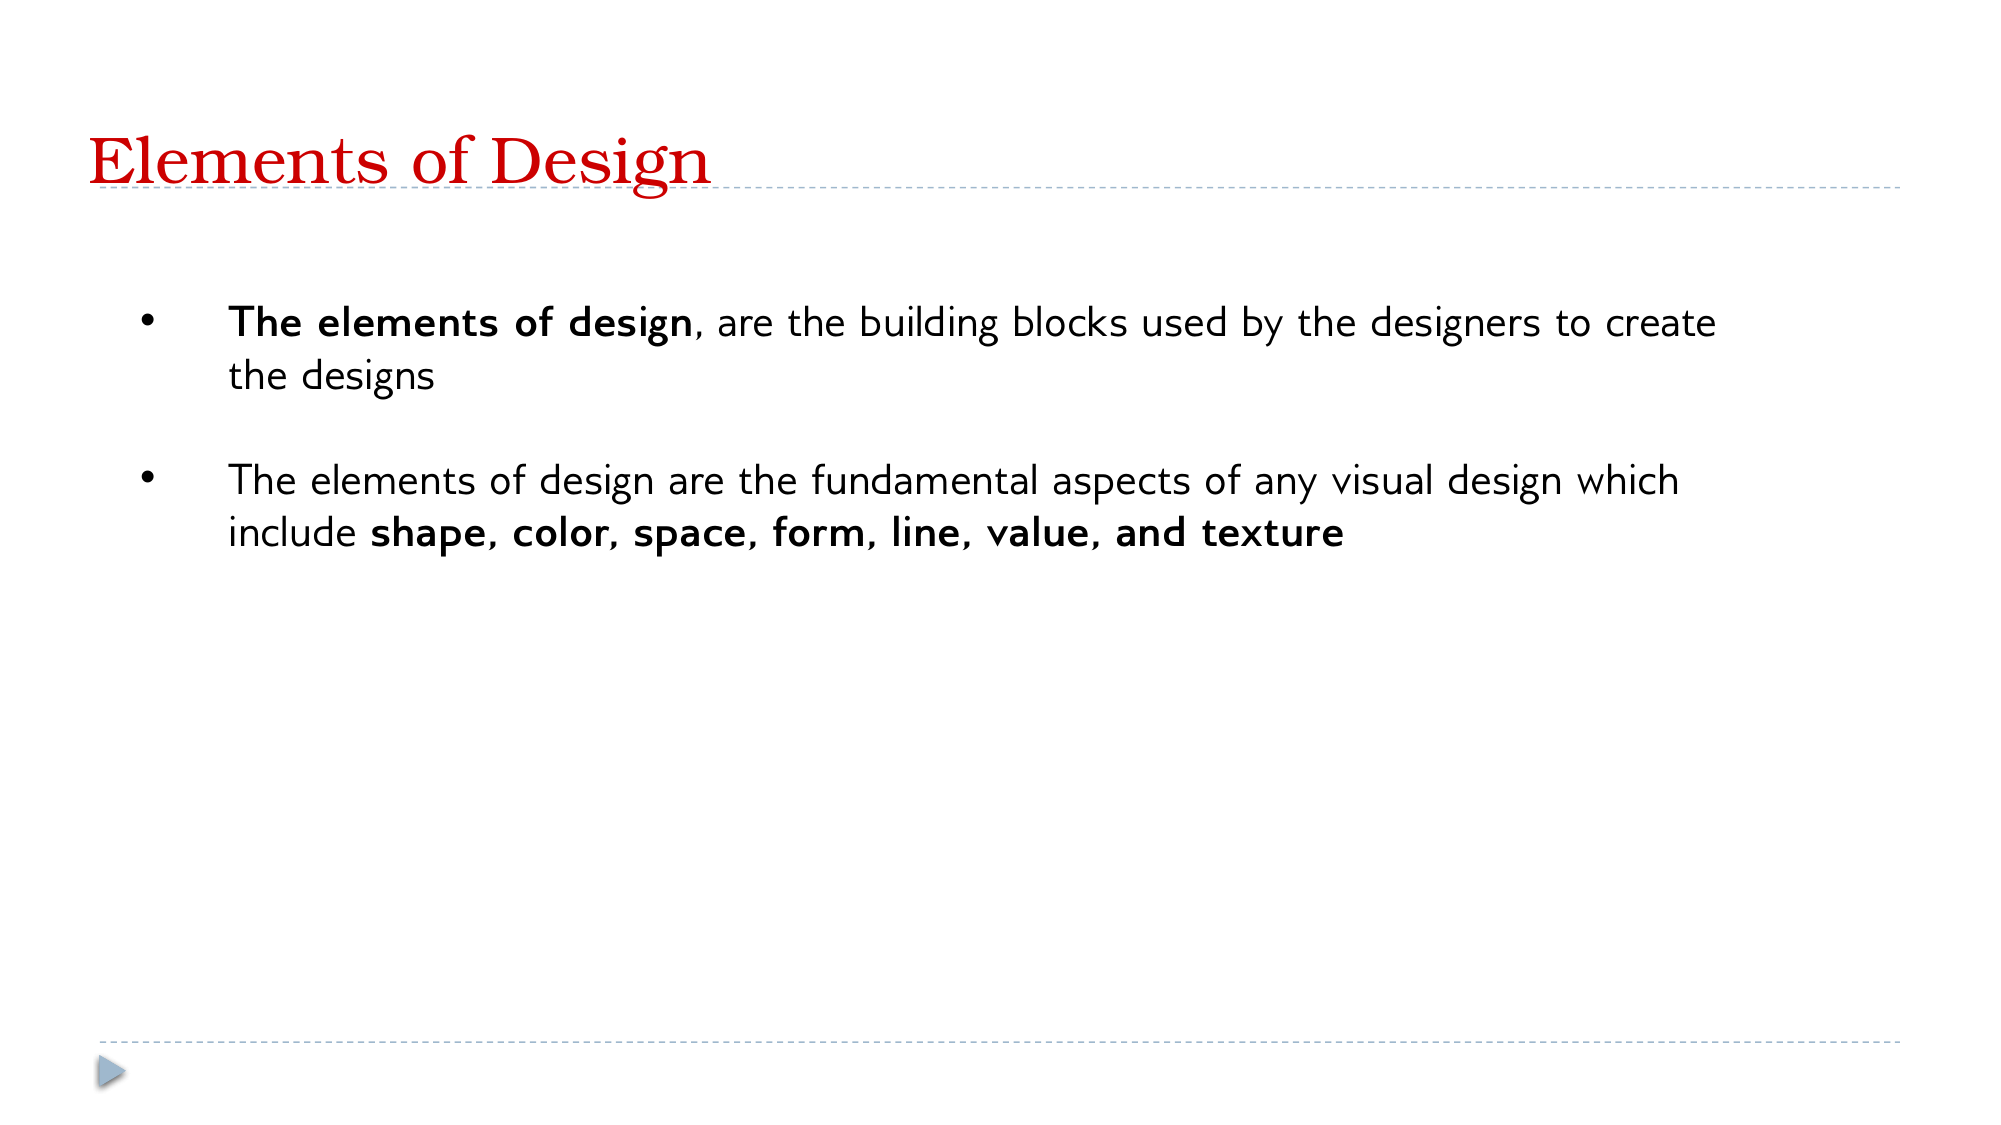

# Elements of Design
The elements of design, are the building blocks used by the designers to create the designs

The elements of design are the fundamental aspects of any visual design which include shape, color, space, form, line, value, and texture